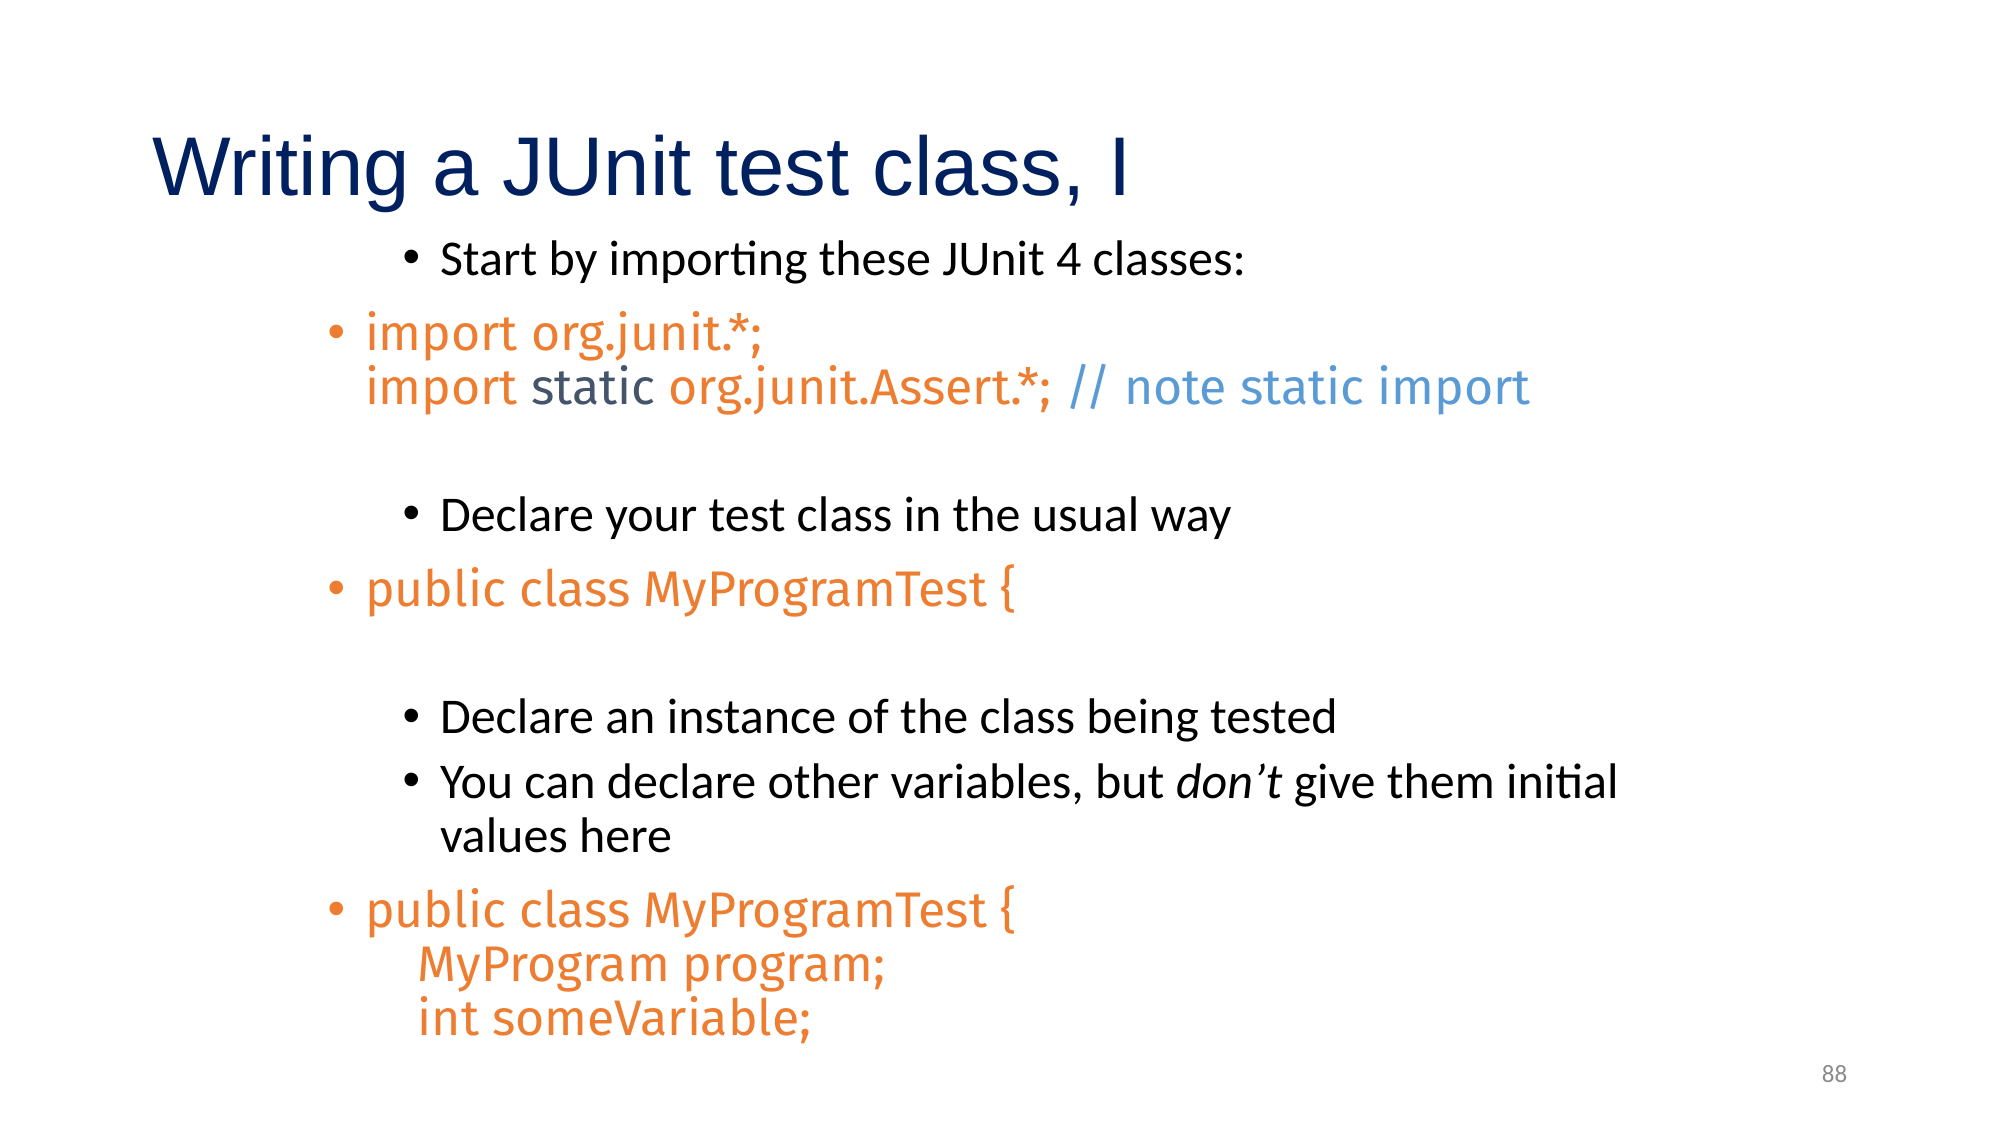

# Writing a JUnit test class, I
Start by importing these JUnit 4 classes:
import org.junit.*;
import static org.junit.Assert.*; // note static import
Declare your test class in the usual way
public class MyProgramTest {
Declare an instance of the class being tested
You can declare other variables, but don’t give them initial values here
public class MyProgramTest {
    MyProgram program;
    int someVariable;
88